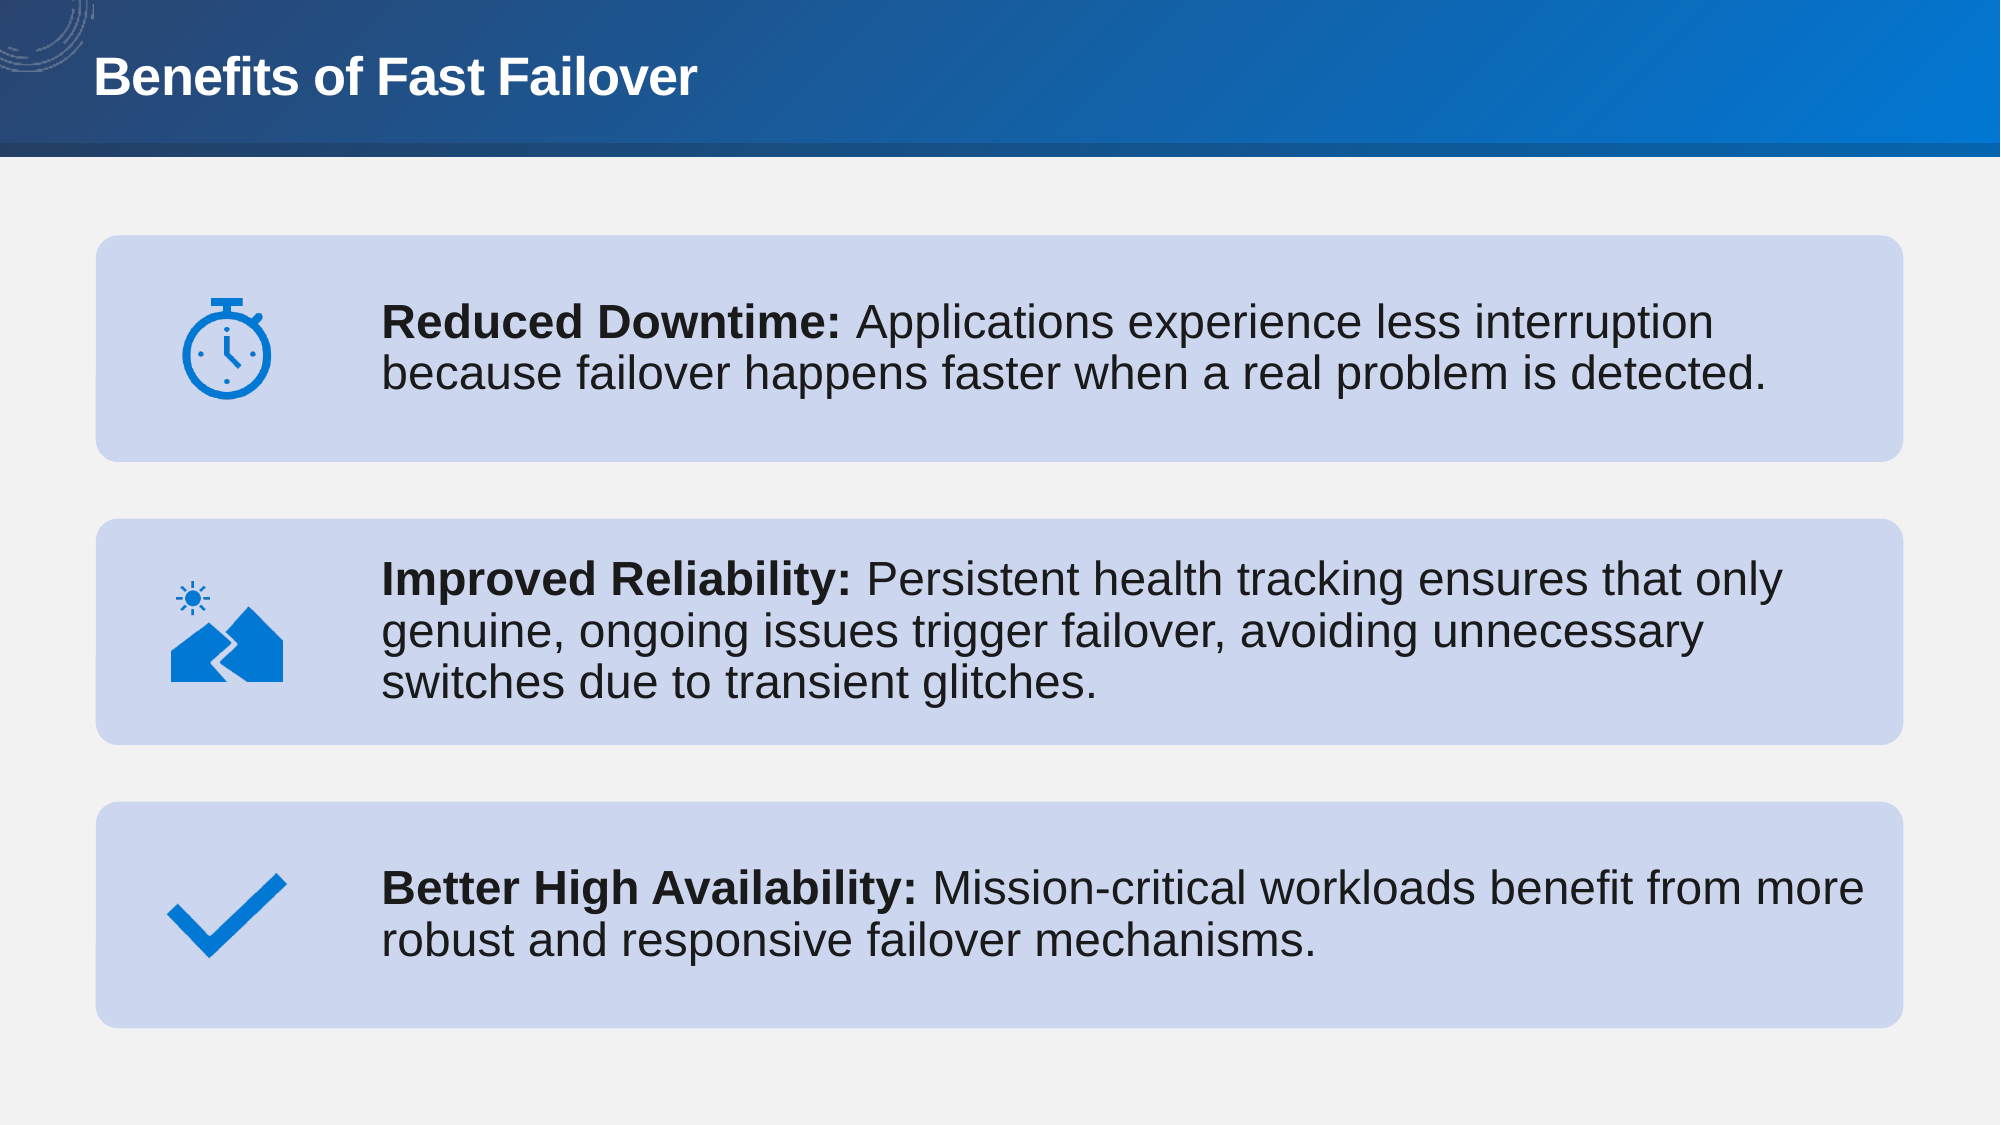

# Benefits of Fast Failover
Reduced Downtime: Applications experience less interruption because failover happens faster when a real problem is detected.
Improved Reliability: Persistent health tracking ensures that only genuine, ongoing issues trigger failover, avoiding unnecessary switches due to transient glitches.
Better High Availability: Mission-critical workloads benefit from more robust and responsive failover mechanisms.